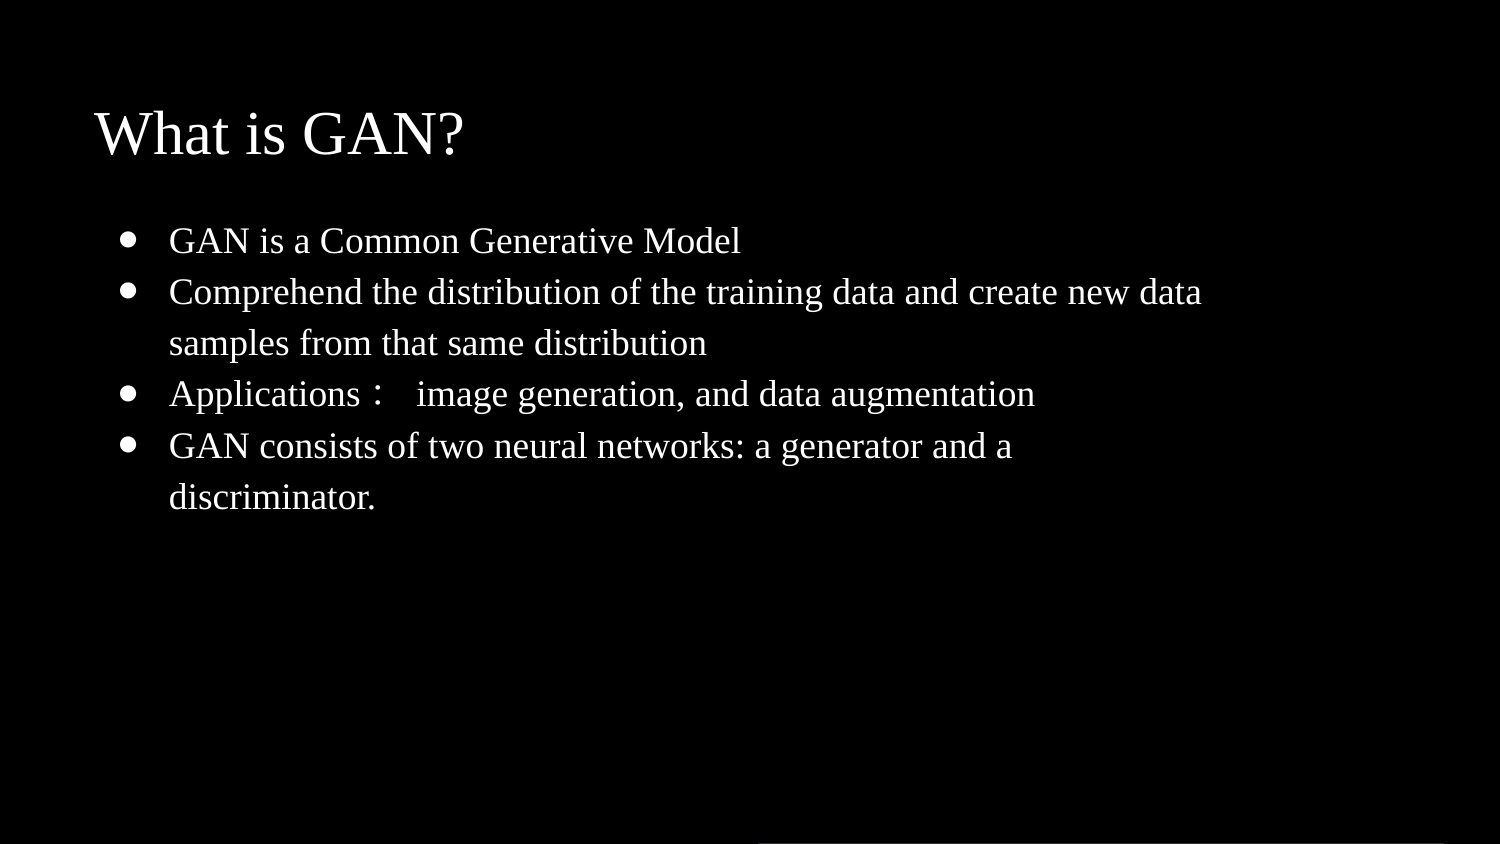

# What is GAN?
GAN is a Common Generative Model
Comprehend the distribution of the training data and create new data samples from that same distribution
Applications：image generation, and data augmentation
GAN consists of two neural networks: a generator and a discriminator.